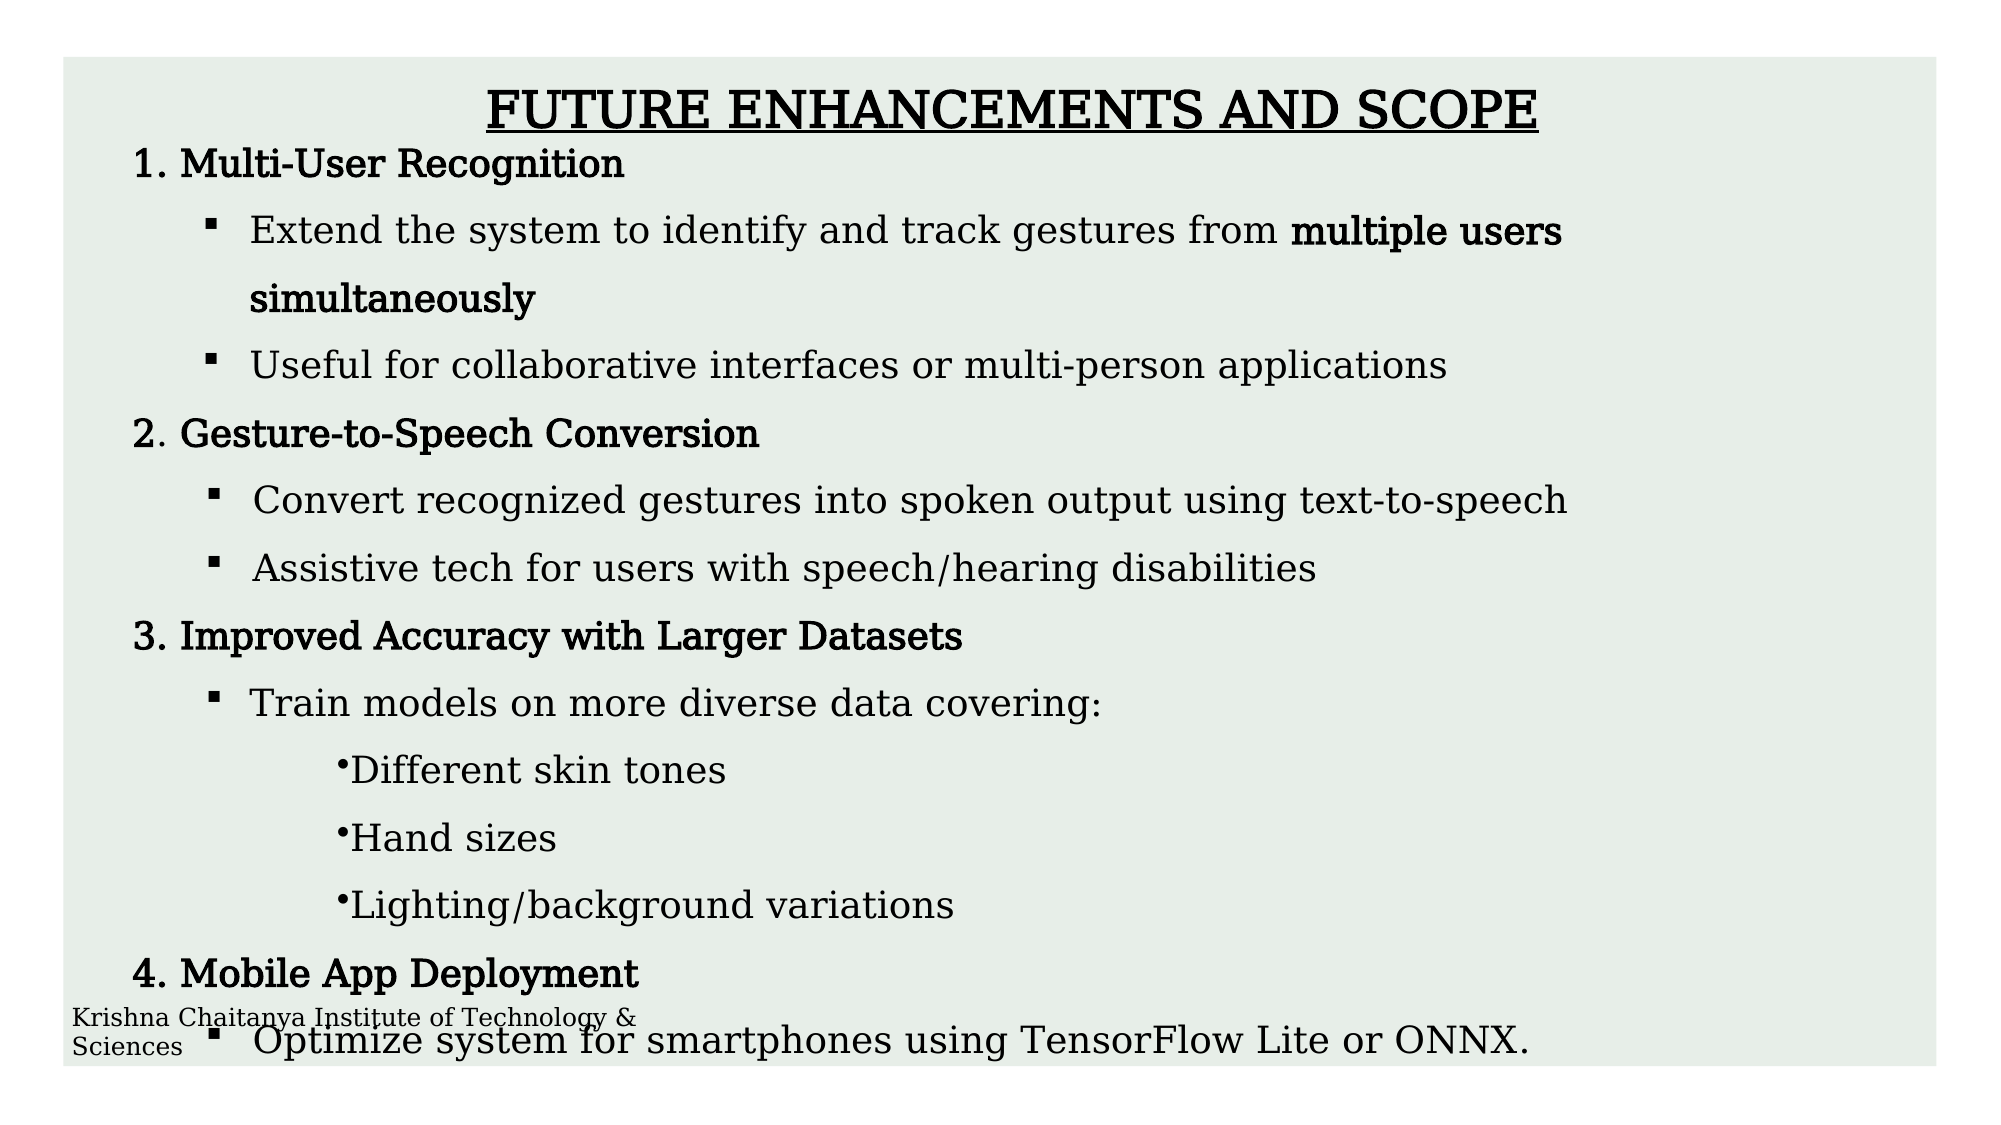

1. Multi-User Recognition
Extend the system to identify and track gestures from multiple users simultaneously
Useful for collaborative interfaces or multi-person applications
2. Gesture-to-Speech Conversion
Convert recognized gestures into spoken output using text-to-speech
Assistive tech for users with speech/hearing disabilities
3. Improved Accuracy with Larger Datasets
Train models on more diverse data covering:
Different skin tones
Hand sizes
Lighting/background variations
4. Mobile App Deployment
Optimize system for smartphones using TensorFlow Lite or ONNX.
FUTURE ENHANCEMENTS AND SCOPE
Krishna Chaitanya Institute of Technology & Sciences